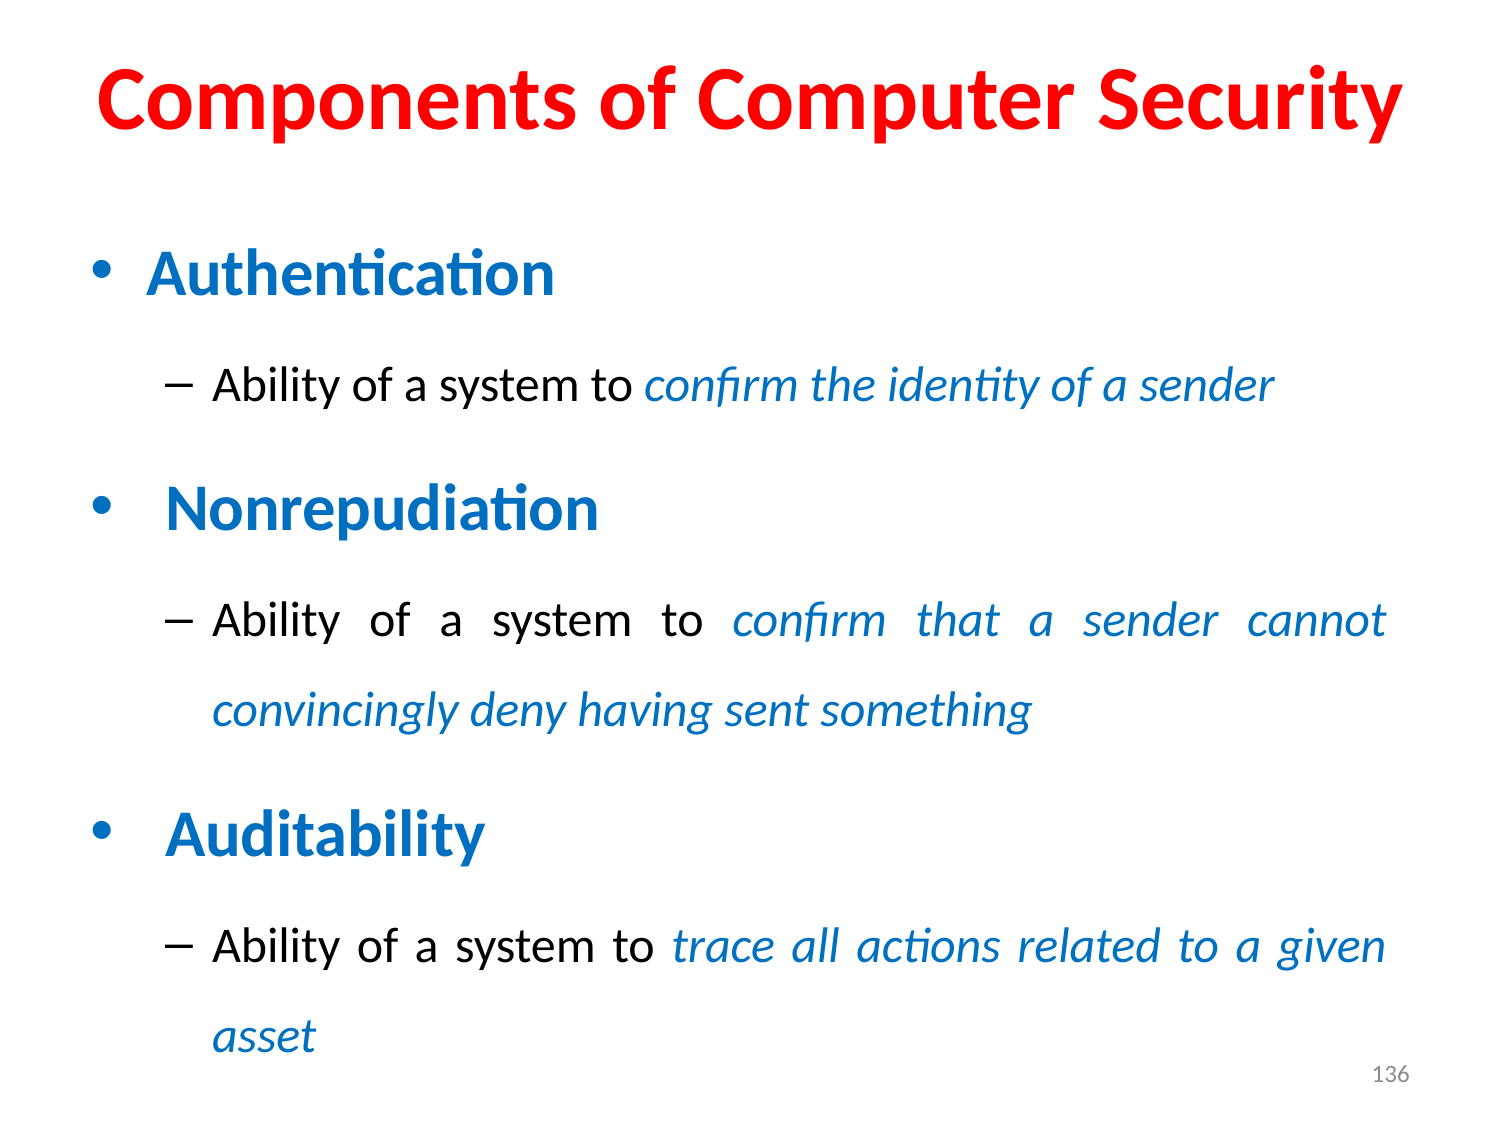

Components of Computer Security
Authentication
Ability of a system to confirm the identity of a sender
Nonrepudiation
Ability of a system to confirm that a sender cannot convincingly deny having sent something
Auditability
Ability of a system to trace all actions related to a given asset
136